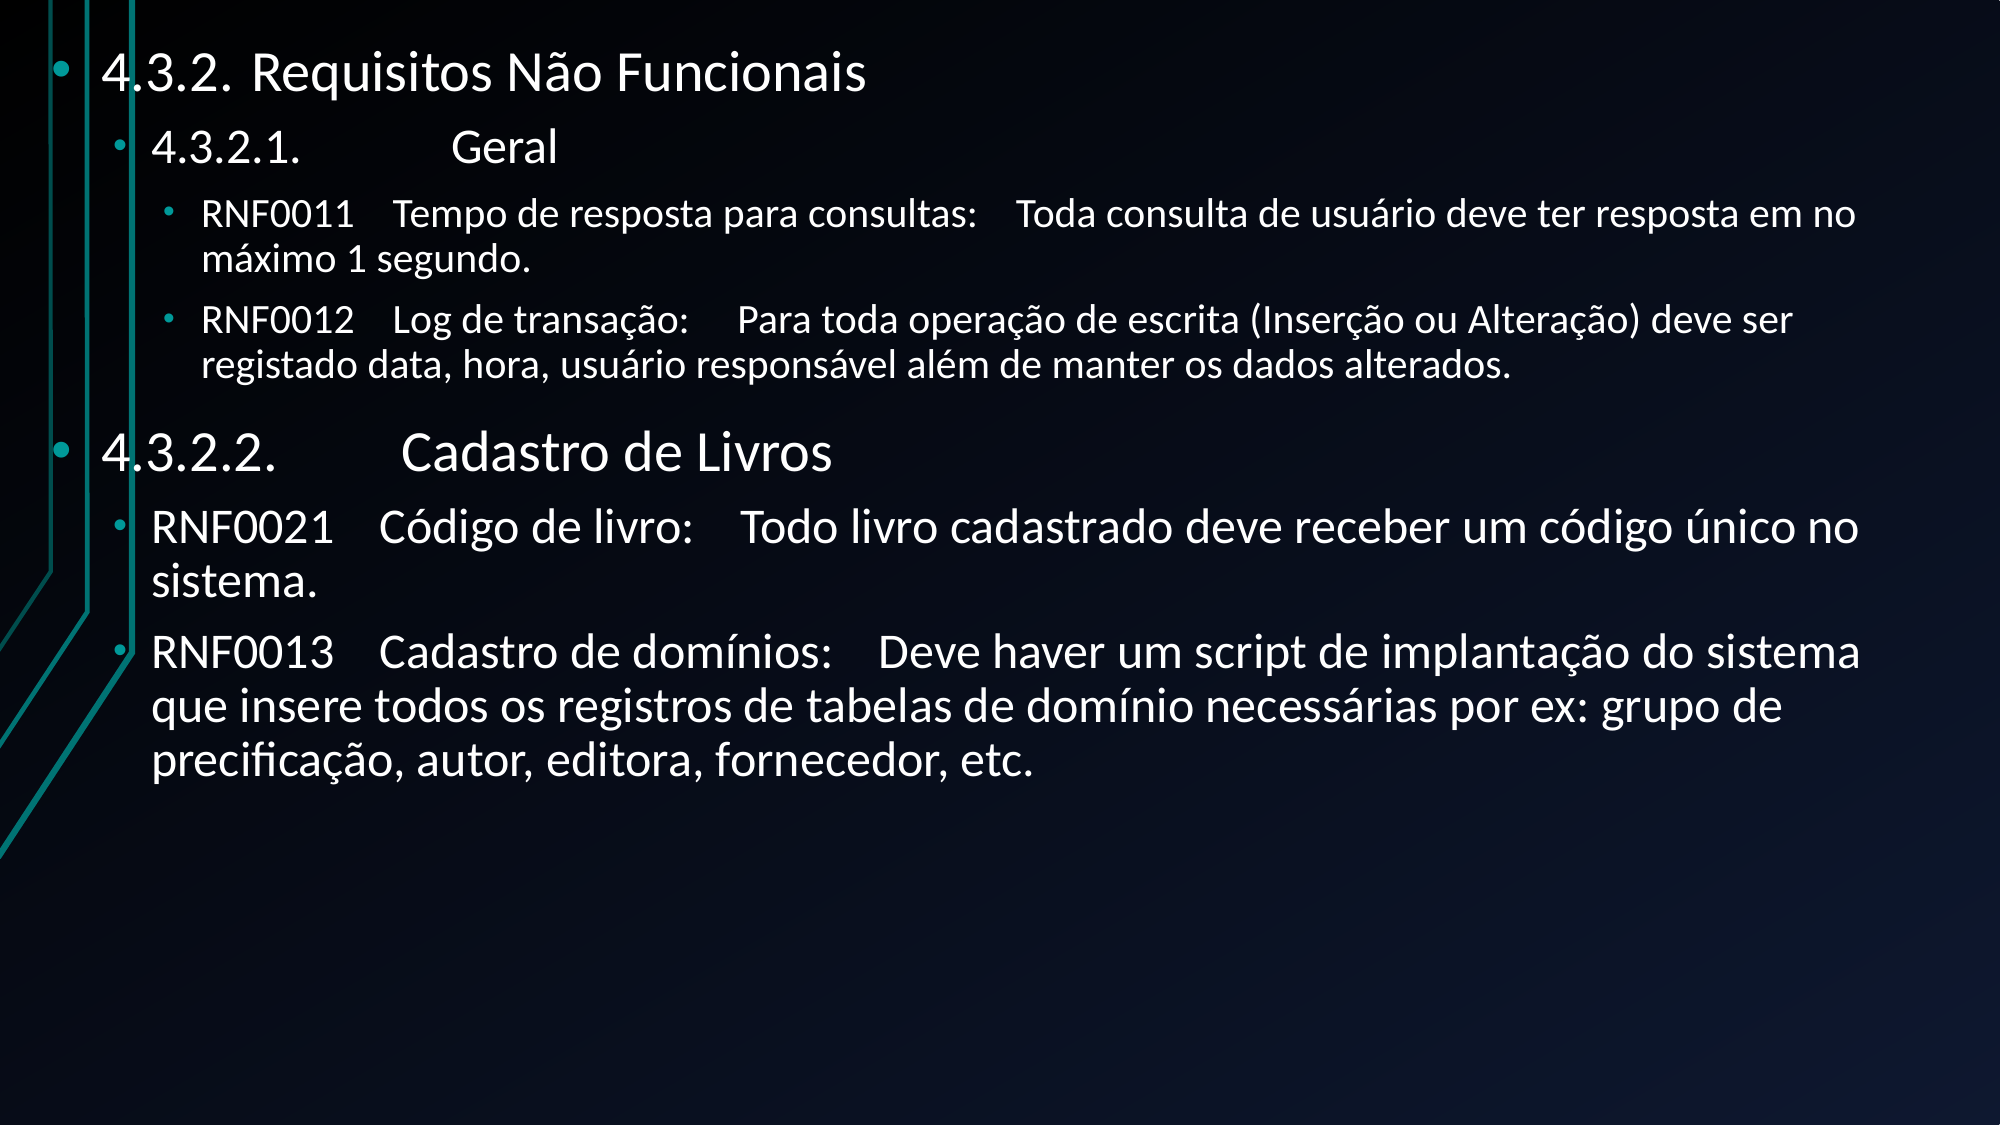

4.3.2.	Requisitos Não Funcionais
4.3.2.1.	Geral
RNF0011    Tempo de resposta para consultas:    Toda consulta de usuário deve ter resposta em no máximo 1 segundo.
RNF0012    Log de transação:     Para toda operação de escrita (Inserção ou Alteração) deve ser registado data, hora, usuário responsável além de manter os dados alterados.
4.3.2.2.	Cadastro de Livros
RNF0021    Código de livro:    Todo livro cadastrado deve receber um código único no sistema.
RNF0013    Cadastro de domínios:    Deve haver um script de implantação do sistema que insere todos os registros de tabelas de domínio necessárias por ex: grupo de precificação, autor, editora, fornecedor, etc.